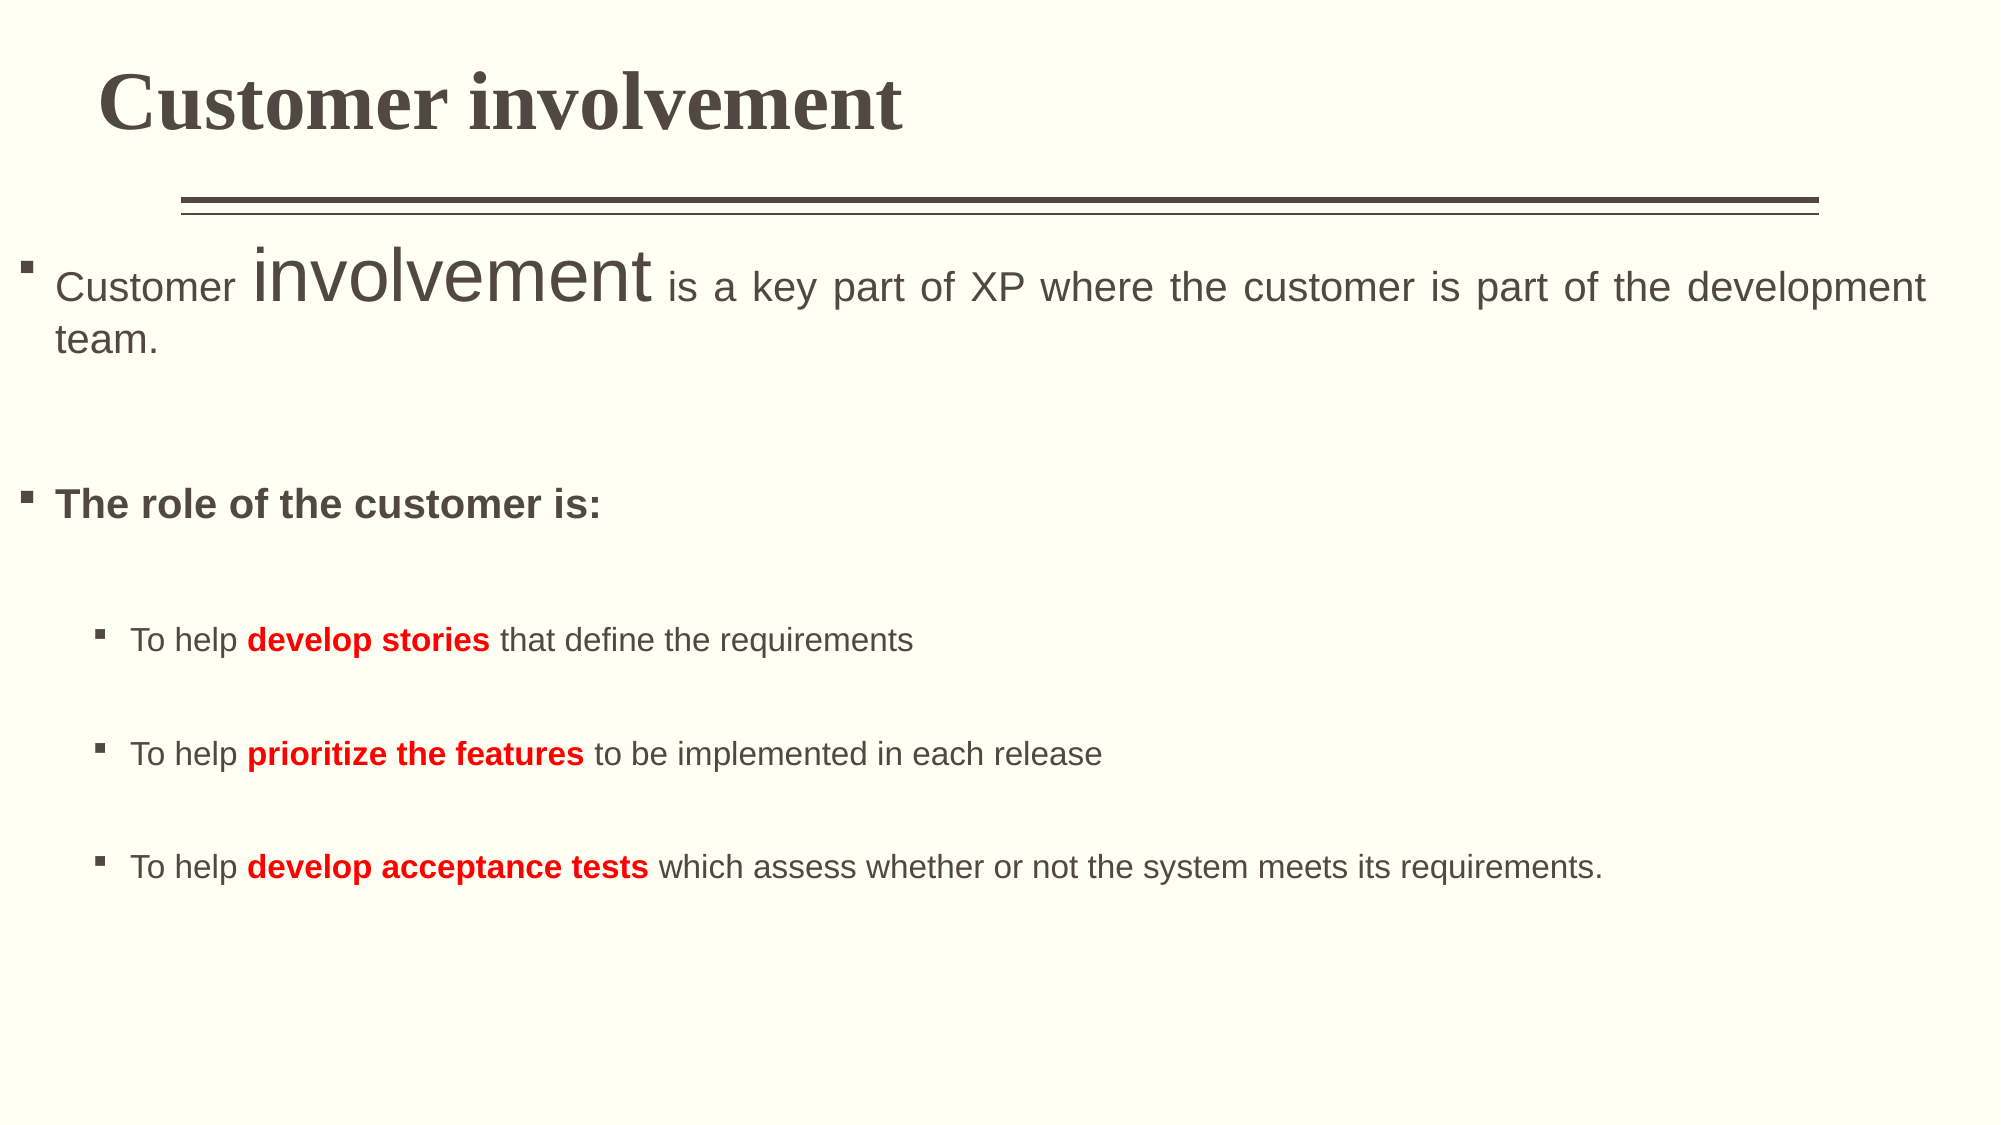

# Customer involvement
Customer involvement is a key part of XP where the customer is part of the development team.

The role of the customer is:

To help develop stories that define the requirements

To help prioritize the features to be implemented in each release

To help develop acceptance tests which assess whether or not the system meets its requirements.